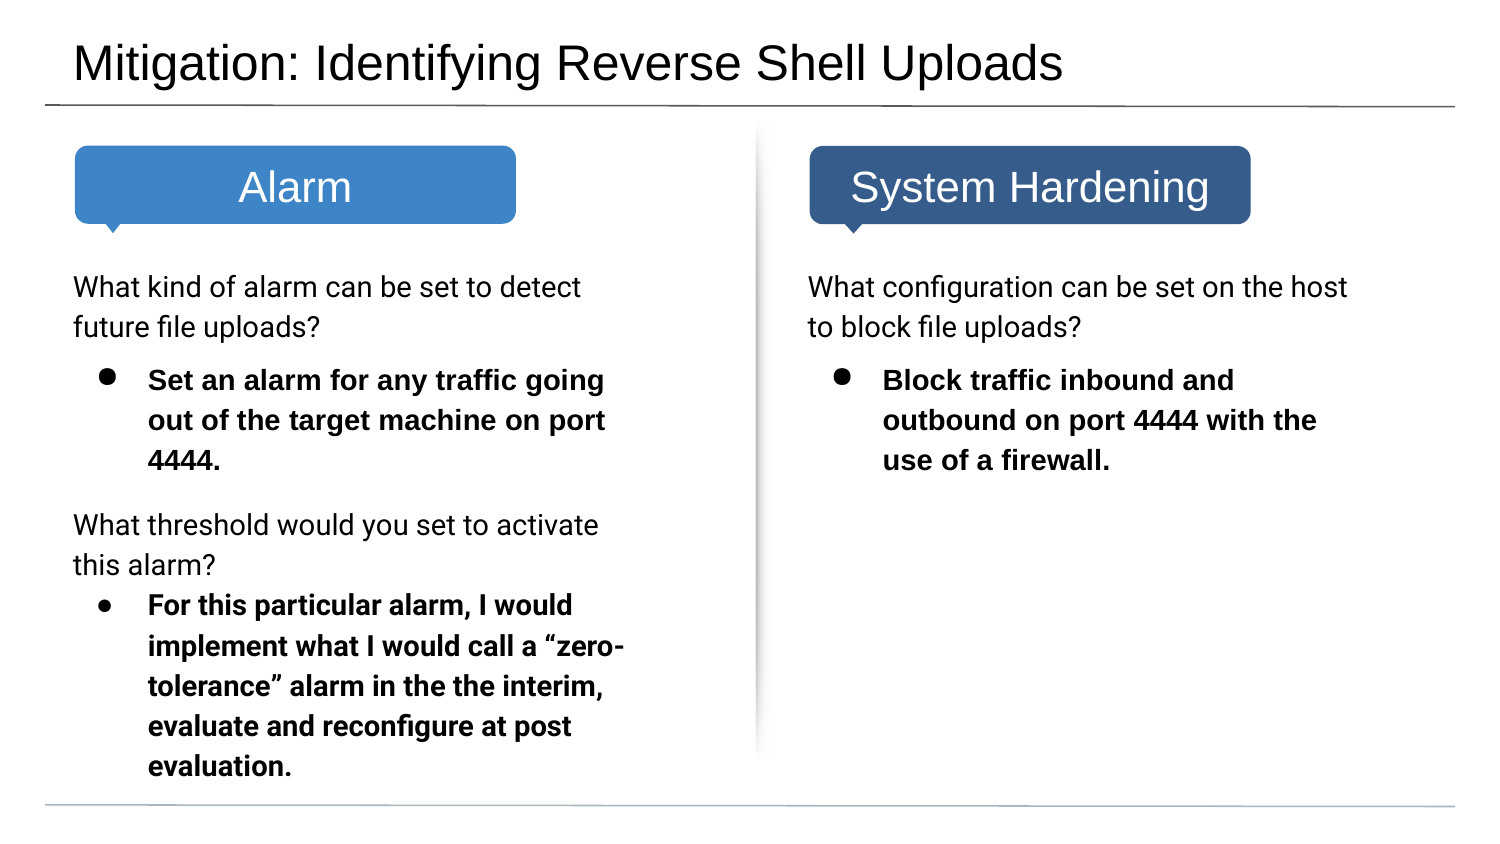

# Mitigation: Identifying Reverse Shell Uploads
What kind of alarm can be set to detect future file uploads?
Set an alarm for any traffic going out of the target machine on port 4444.
What threshold would you set to activate this alarm?
For this particular alarm, I would implement what I would call a “zero-tolerance” alarm in the the interim, evaluate and reconfigure at post evaluation.

What configuration can be set on the host to block file uploads?
Block traffic inbound and outbound on port 4444 with the use of a firewall.